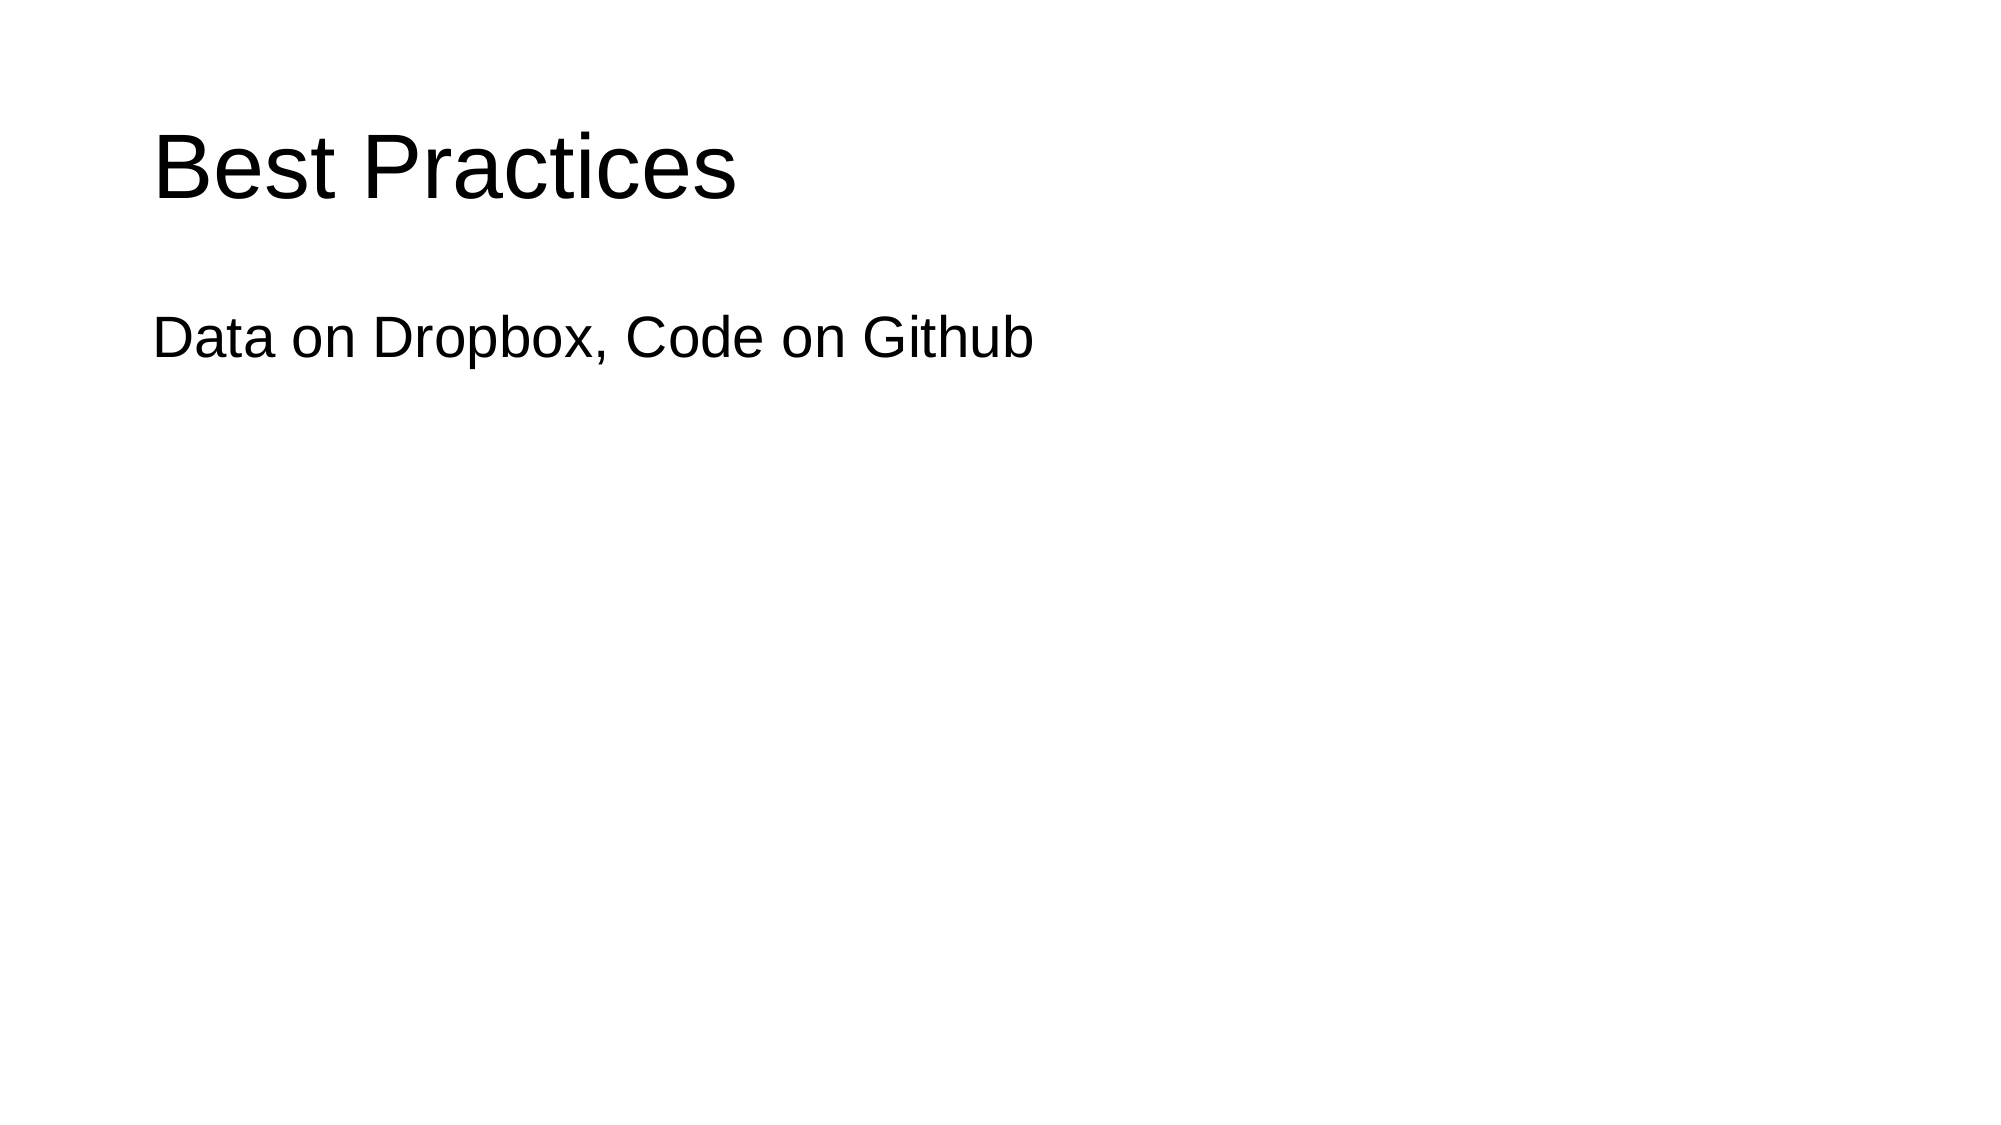

# Best Practices
Data on Dropbox, Code on Github